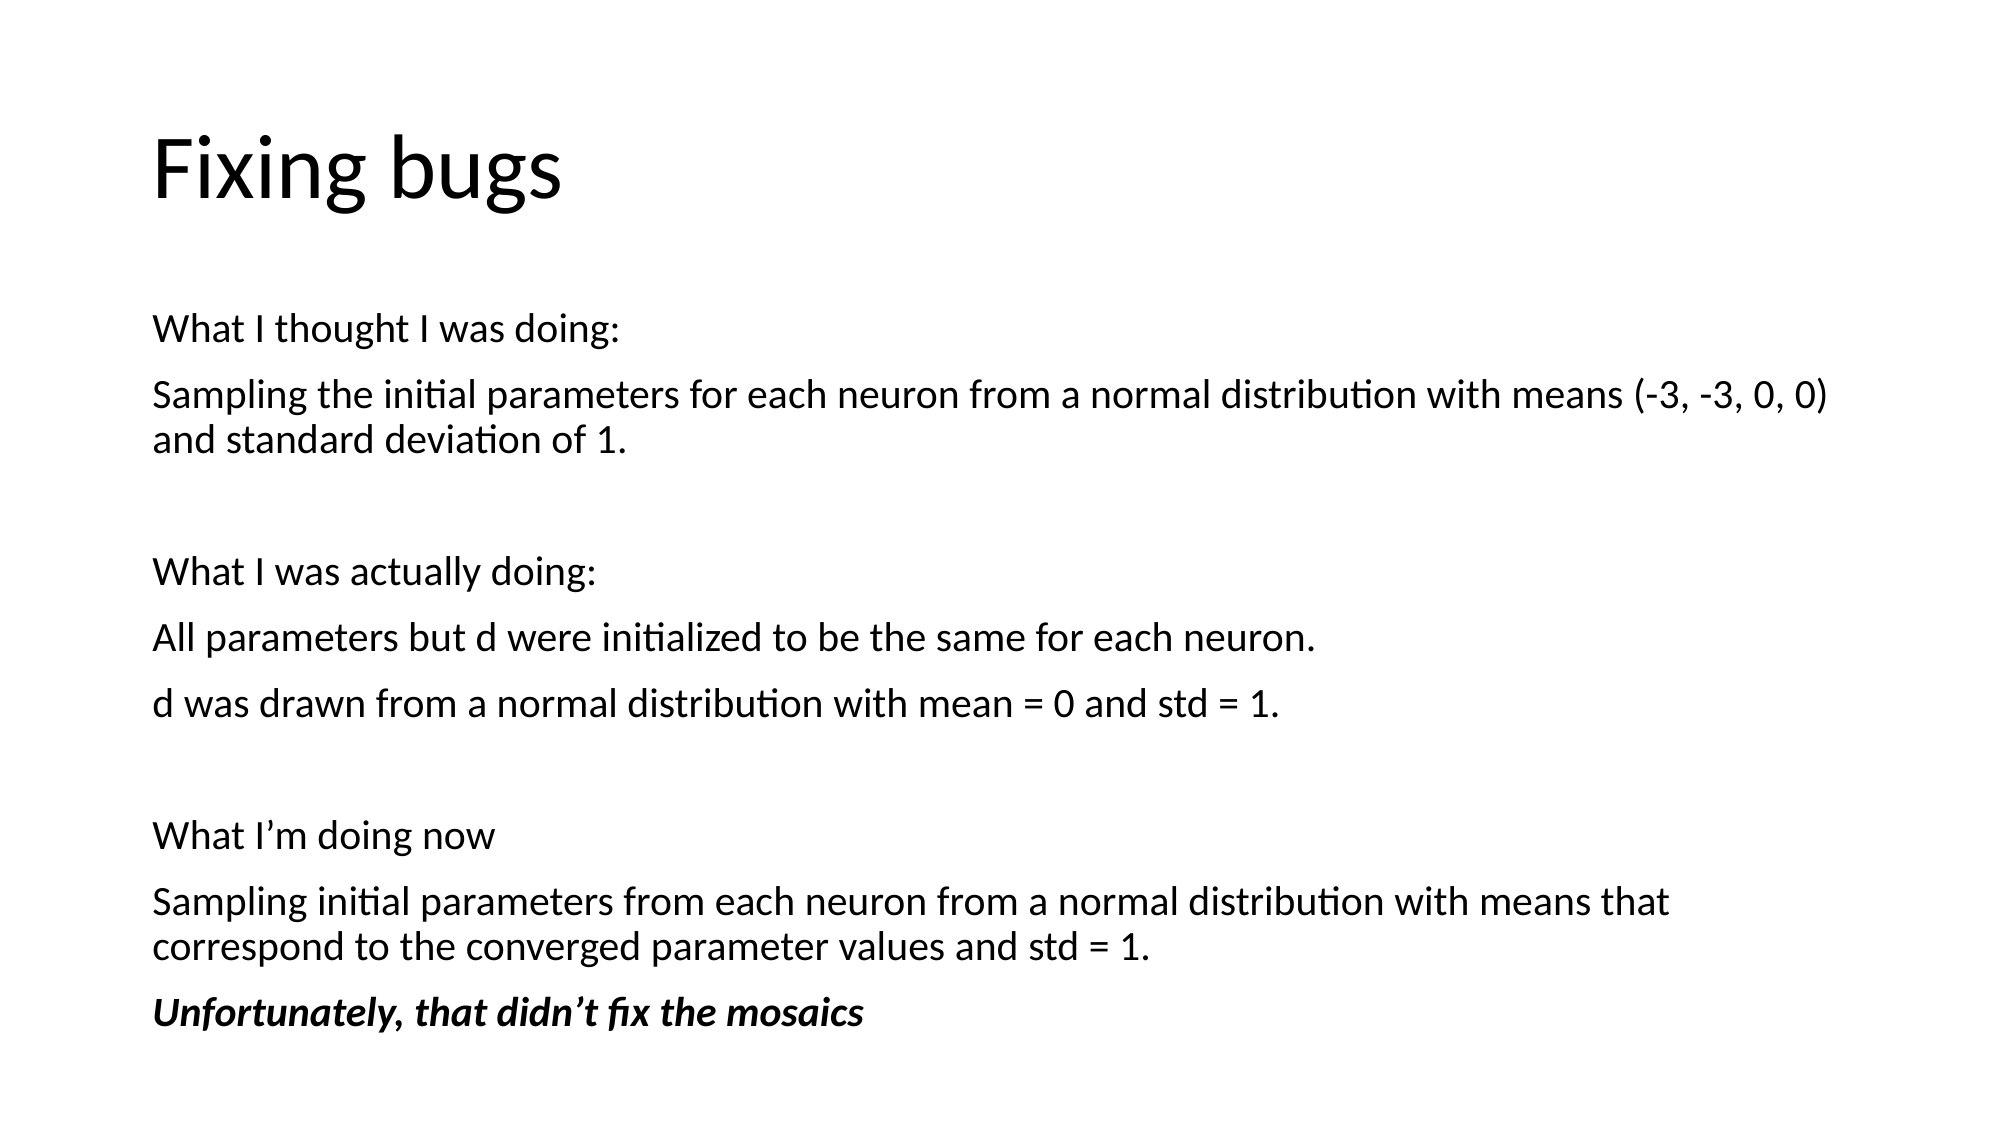

# Fixing bugs
What I thought I was doing:
Sampling the initial parameters for each neuron from a normal distribution with means (-3, -3, 0, 0) and standard deviation of 1.

What I was actually doing:
All parameters but d were initialized to be the same for each neuron.
d was drawn from a normal distribution with mean = 0 and std = 1.

What I’m doing now
Sampling initial parameters from each neuron from a normal distribution with means that correspond to the converged parameter values and std = 1.
Unfortunately, that didn’t fix the mosaics